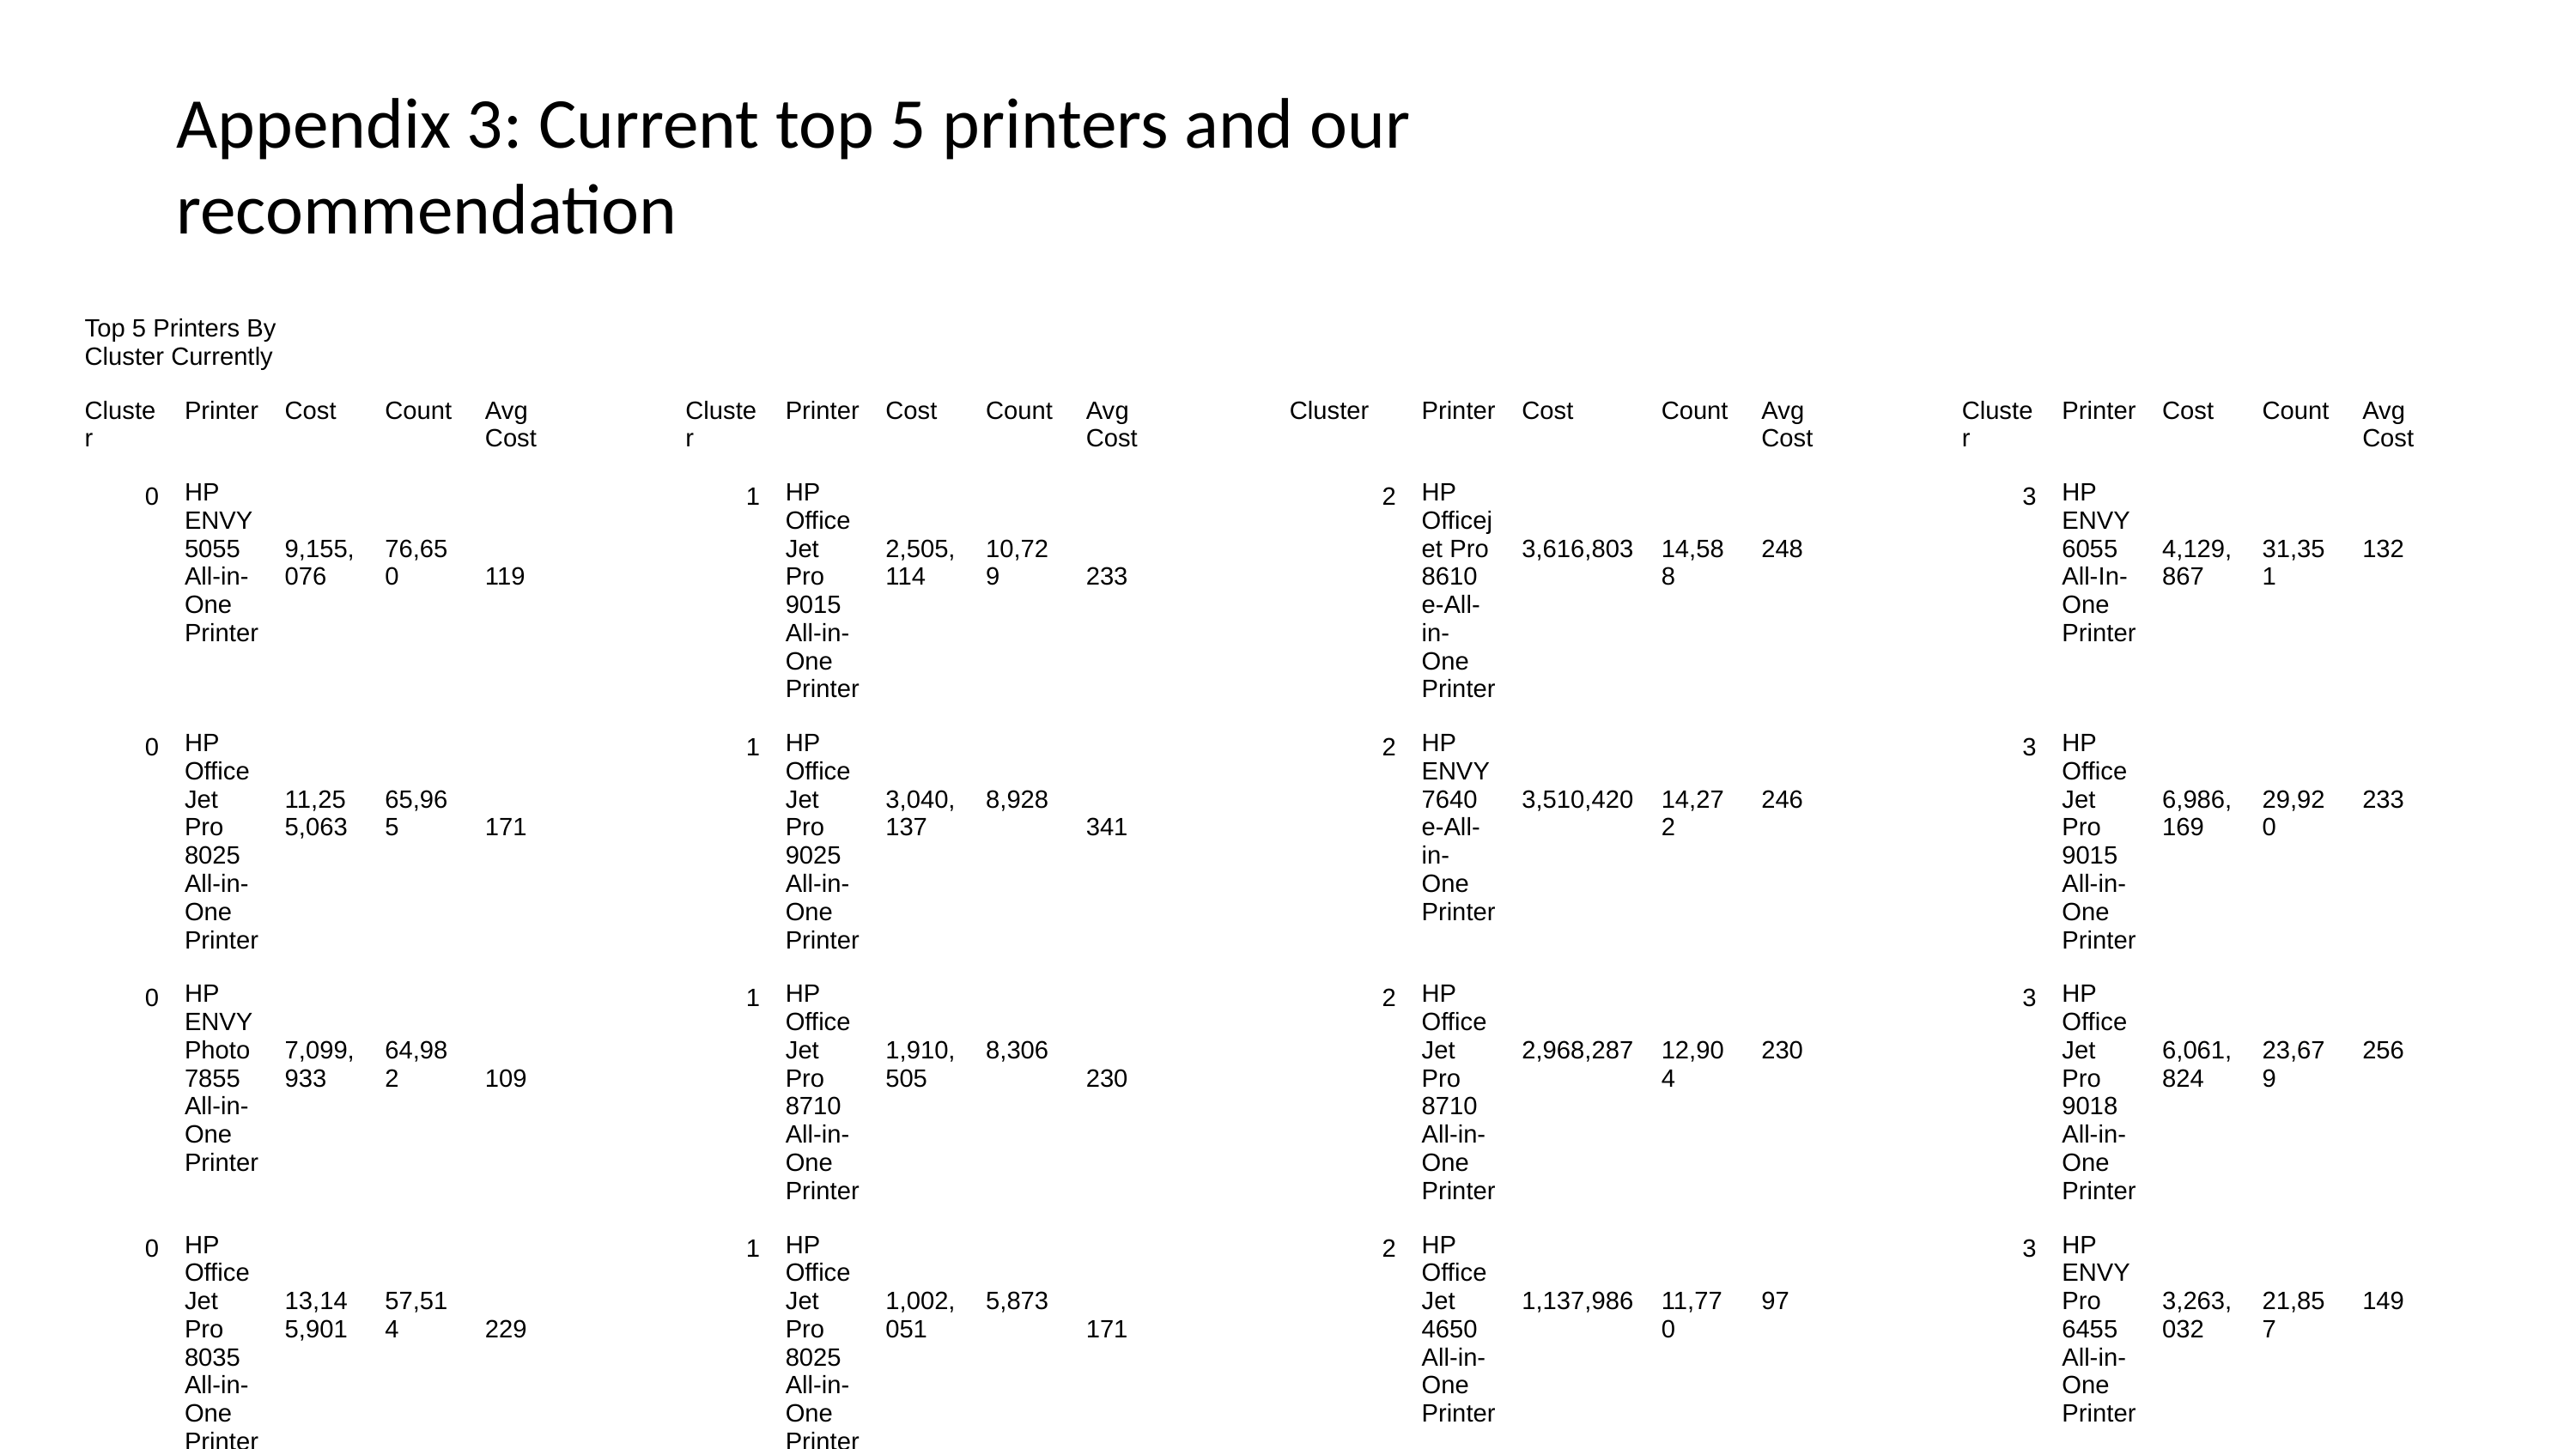

Appendix 3: Current top 5 printers and our recommendation
| Top 5 Printers By Cluster Currently |  |  |  |  |  |  |  |  |  |  |  |  |  |  |  |  |  |  |  |  |  |  |
| --- | --- | --- | --- | --- | --- | --- | --- | --- | --- | --- | --- | --- | --- | --- | --- | --- | --- | --- | --- | --- | --- | --- |
| Cluster | Printer | Cost | Count | Avg Cost |  | Cluster | Printer | Cost | Count | Avg Cost |  | Cluster | Printer | Cost | Count | Avg Cost |  | Cluster | Printer | Cost | Count | Avg Cost |
| 0 | HP ENVY 5055 All-in-One Printer | 9,155,076 | 76,650 | 119 |  | 1 | HP OfficeJet Pro 9015 All-in-One Printer | 2,505,114 | 10,729 | 233 |  | 2 | HP Officejet Pro 8610 e-All-in-One Printer | 3,616,803 | 14,588 | 248 |  | 3 | HP ENVY 6055 All-In-One Printer | 4,129,867 | 31,351 | 132 |
| 0 | HP OfficeJet Pro 8025 All-in-One Printer | 11,255,063 | 65,965 | 171 |  | 1 | HP OfficeJet Pro 9025 All-in-One Printer | 3,040,137 | 8,928 | 341 |  | 2 | HP ENVY 7640 e-All-in-One Printer | 3,510,420 | 14,272 | 246 |  | 3 | HP OfficeJet Pro 9015 All-in-One Printer | 6,986,169 | 29,920 | 233 |
| 0 | HP ENVY Photo 7855 All-in-One Printer | 7,099,933 | 64,982 | 109 |  | 1 | HP OfficeJet Pro 8710 All-in-One Printer | 1,910,505 | 8,306 | 230 |  | 2 | HP OfficeJet Pro 8710 All-in-One Printer | 2,968,287 | 12,904 | 230 |  | 3 | HP OfficeJet Pro 9018 All-in-One Printer | 6,061,824 | 23,679 | 256 |
| 0 | HP OfficeJet Pro 8035 All-in-One Printer | 13,145,901 | 57,514 | 229 |  | 1 | HP OfficeJet Pro 8025 All-in-One Printer | 1,002,051 | 5,873 | 171 |  | 2 | HP OfficeJet 4650 All-in-One Printer | 1,137,986 | 11,770 | 97 |  | 3 | HP ENVY Pro 6455 All-in-One Printer | 3,263,032 | 21,857 | 149 |
| 0 | HP OfficeJet 5255 All-in-One Printer | 5,528,747 | 55,293 | 100 |  | 1 | HP OfficeJet Pro 8035 All-in-One Printer | 1,251,897 | 5,505 | 227 |  | 2 | HP ENVY 4520 All-in-One Printer | 1,169,669 | 11,698 | 100 |  | 3 | HP DeskJet Plus 4155 All-in-One Printer | 2,065,731 | 20,322 | 102 |
|  |  |  |  |  |  |  |  |  |  |  |  |  |  |  |  |  |  |  |  |  |  |  |
| Top 5 Printers We Recommend |  |  |  |  |  |  |  |  |  |  |  |  |  |  |  |  |  |  |  |  |  |  |
| Cluster | Printer | Cost | Count | Avg Cost |  | Cluster | Printer | Cost | Count | Avg Cost |  | Cluster | Printer | Cost | Count | Avg Cost |  | Cluster | Printer | Cost | Count | Avg Cost |
| 0 | HP OfficeJet Pro 8035 All-in-One Printer | 13,145,901 | 57,514 | 229 |  | 1 | HP OfficeJet Pro 7740 Wide Format All-in-One Printer | 3,061,419 | 5,006 | 612 |  | 2 | HP Officejet Pro 8610 e-All-in-One Printer | 3,616,803 | 14,588 | 248 |  | 3 | HP OfficeJet Pro 9018 All-in-One Printer | 6,061,824 | 23,679 | 256 |
| 0 | HP ENVY Photo 7155 All-in-One Printer | 8,582,874 | 40,830 | 210 |  | 1 | HP OfficeJet Pro 9025 All-in-One Printer | 3,040,137 | 8,928 | 341 |  | 2 | HP ENVY 7640 e-All-in-One Printer | 3,510,420 | 14,272 | 246 |  | 3 | HP OfficeJet Pro 9015 All-in-One Printer | 6,986,169 | 29,920 | 233 |
| 0 | HP OfficeJet Pro 8028 All-in-One Printer | 8,342,784 | 43,452 | 192 |  | 1 | HP OfficeJet Pro 8720 All-in-One Printer | 1,309,525 | 4,167 | 314 |  | 2 | HP OfficeJet Pro 6978 All-in-One Printer | 2,693,890 | 11,013 | 245 |  | 3 | HP ENVY Pro 6455 All-in-One Printer | 3,263,032 | 21,857 | 149 |
| 0 | HP OfficeJet Pro 8025 All-in-One Printer | 11,255,063 | 65,965 | 171 |  | 1 | HP OfficeJet Pro 9018 All-in-One Printer | 1,382,400 | 5,400 | 256 |  | 2 | HP OfficeJet Pro 8710 All-in-One Printer | 2,968,287 | 12,904 | 230 |  | 3 | HP ENVY 6055 All-In-One Printer | 4,129,867 | 31,351 | 132 |
| 0 | HP ENVY Pro 6455 All-in-One Printer | 6,481,575 | 43,416 | 149 |  | 1 | HP OfficeJet Pro 6978 All-in-One Printer | 1,198,834 | 4,901 | 245 |  | 2 | HP ENVY 5660 e-All-in-One Printer | 2,055,720 | 11,112 | 185 |  | 3 | HP ENVY 5055 All-in-One Printer | 1,835,912 | 15,371 | 119 |